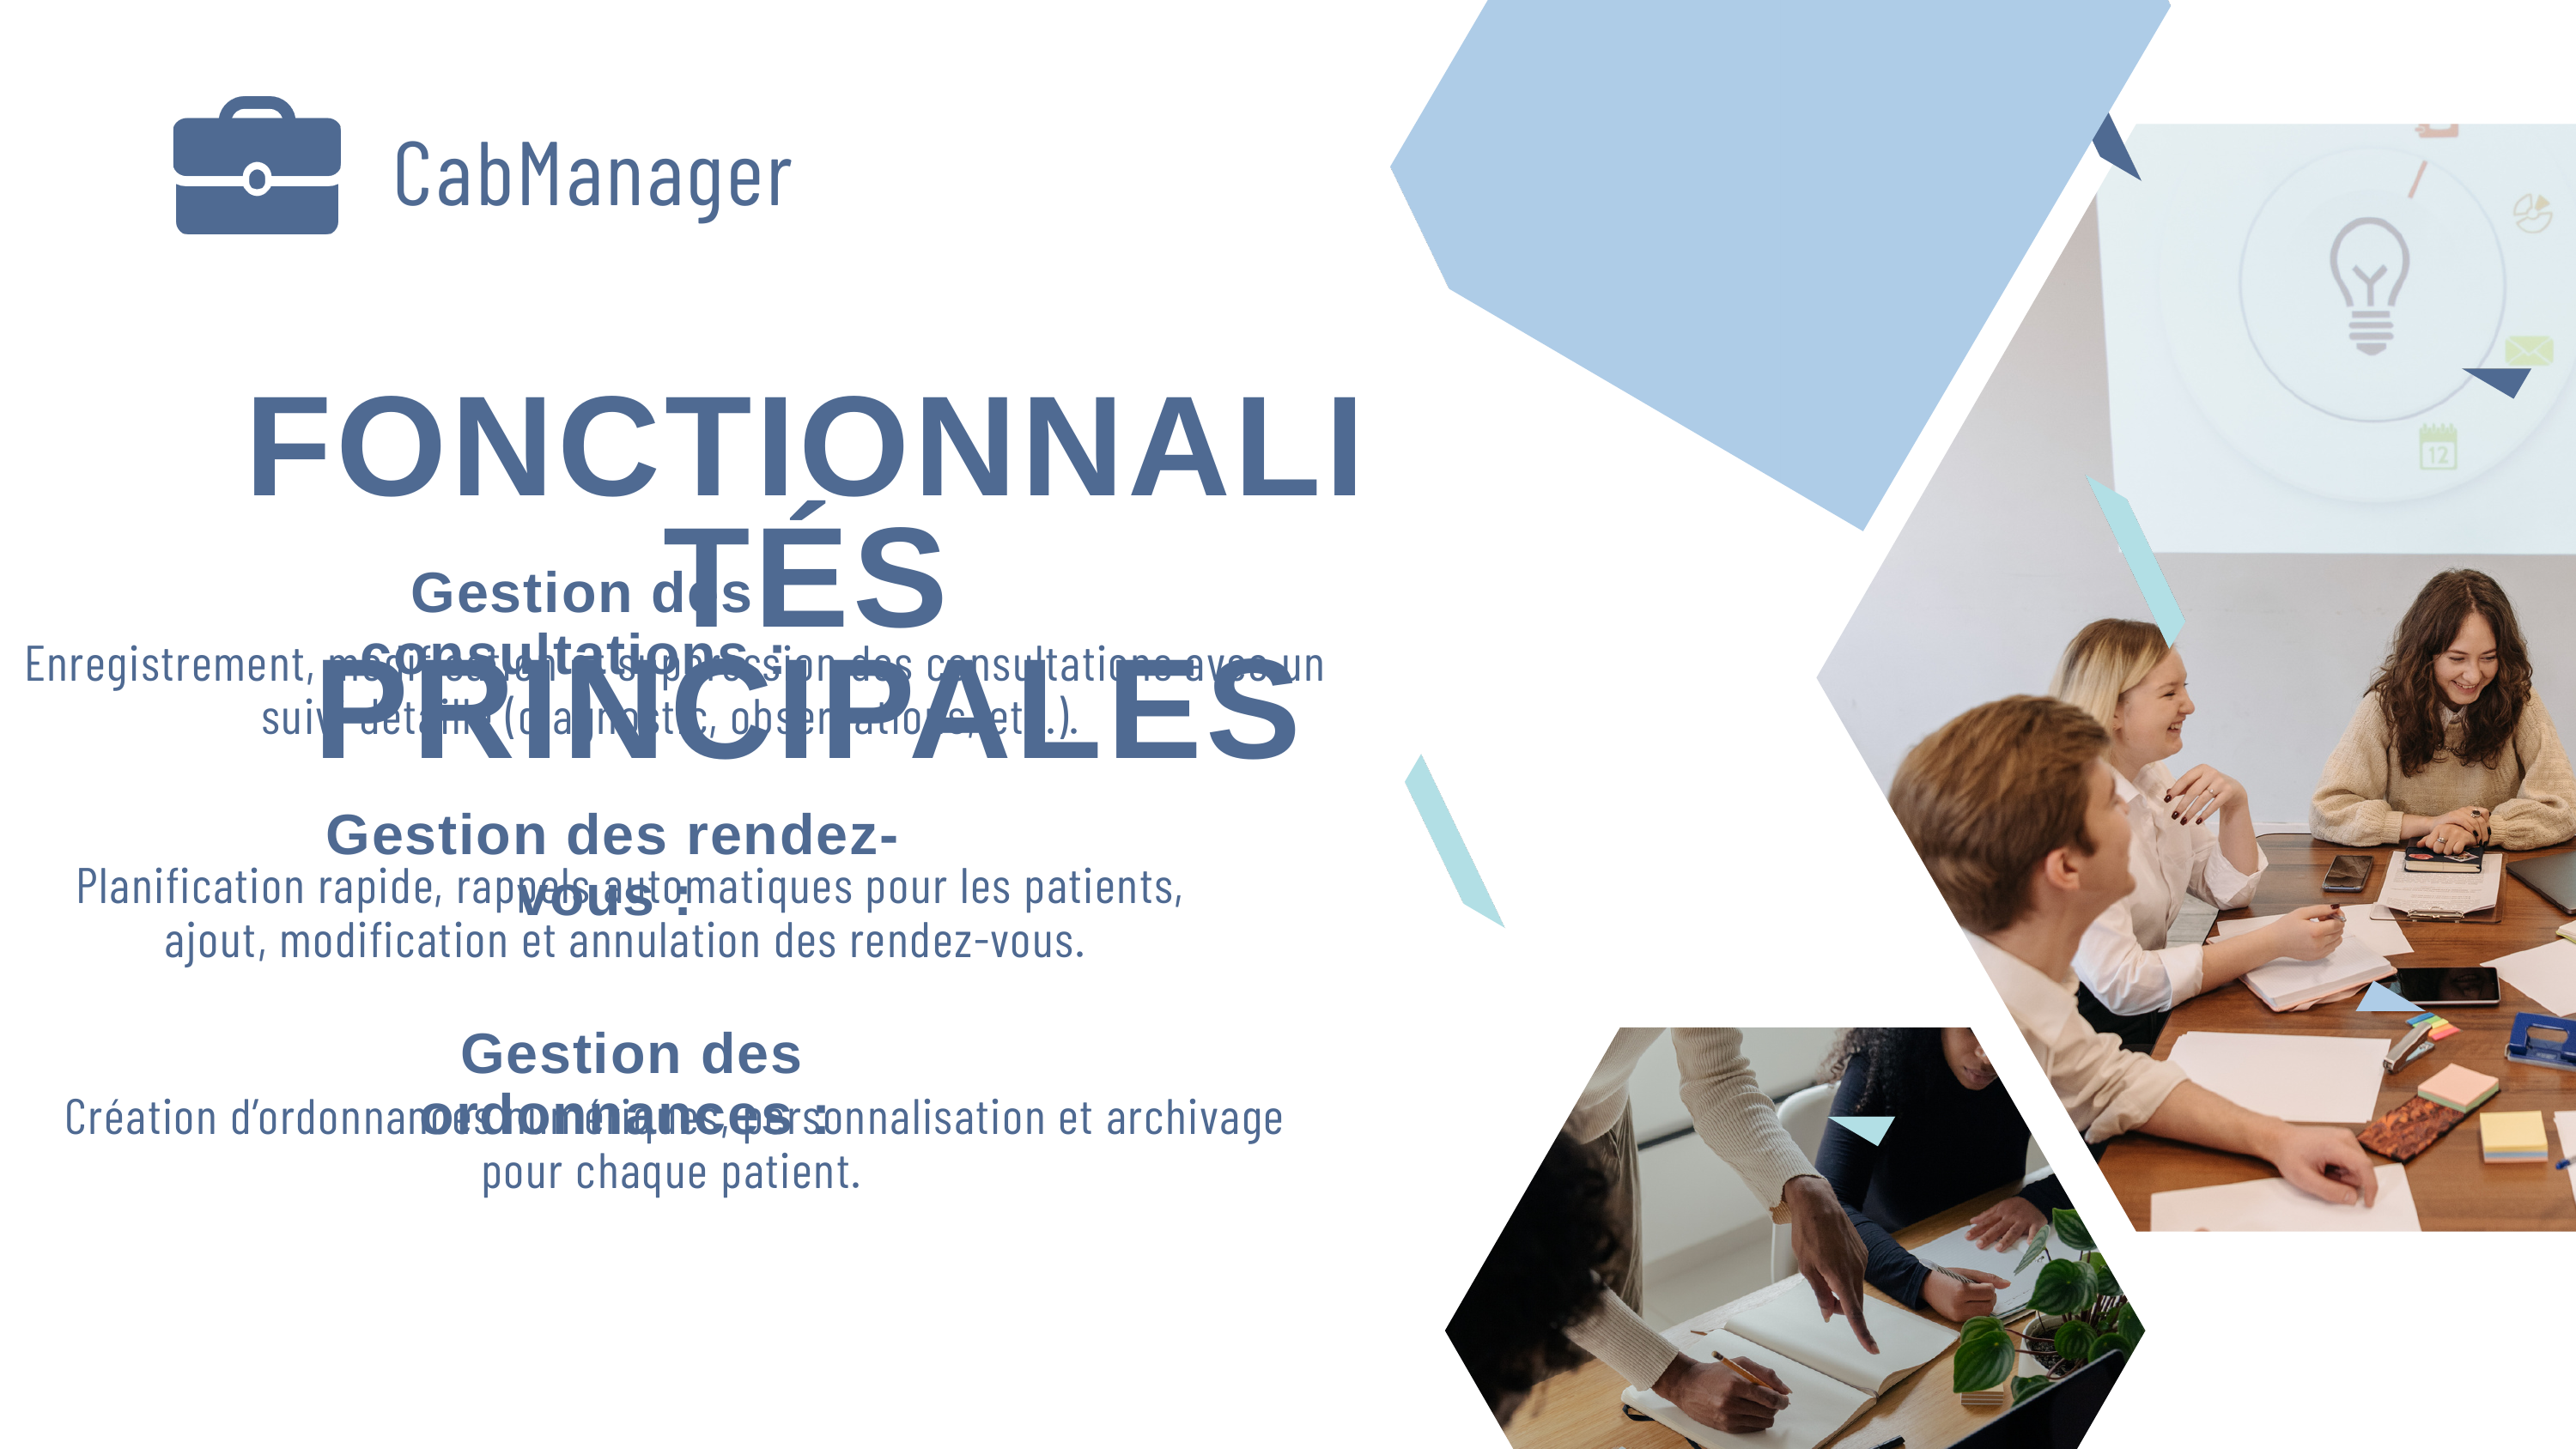

CabManager

 FONCTIONNALITÉS PRINCIPALES

 Gestion des consultations :
 Enregistrement, modification et suppression des consultations avec un suivi détaillé (diagnostic, observations, etc.).

 Gestion des rendez-vous :
 Planification rapide, rappels automatiques pour les patients, ajout, modification et annulation des rendez-vous.
 Gestion des ordonnances :

 Création d’ordonnances numériques, personnalisation et archivage pour chaque patient.